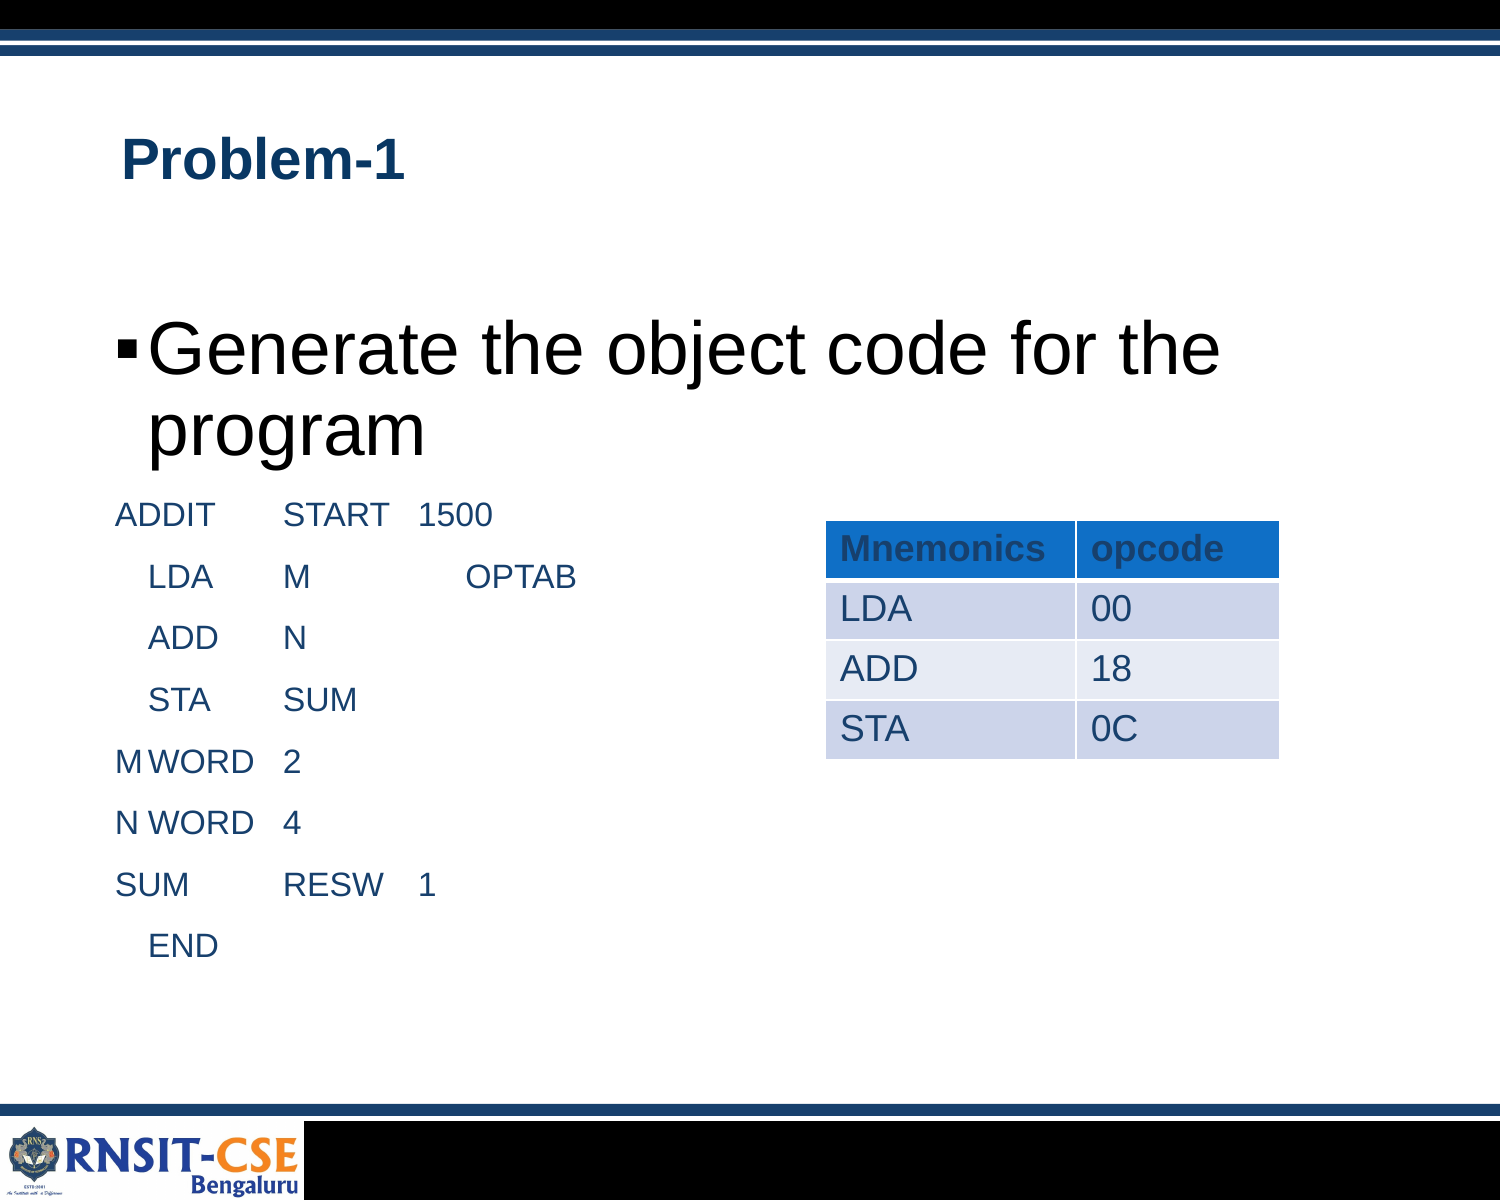

# Problem-1
Generate the object code for the program
ADDIT		START	1500
		LDA	M		     OPTAB
		ADD	N
		STA	SUM
M		WORD	2
N		WORD	4
SUM		RESW	1
		END

| Mnemonics | opcode |
| --- | --- |
| LDA | 00 |
| ADD | 18 |
| STA | 0C |